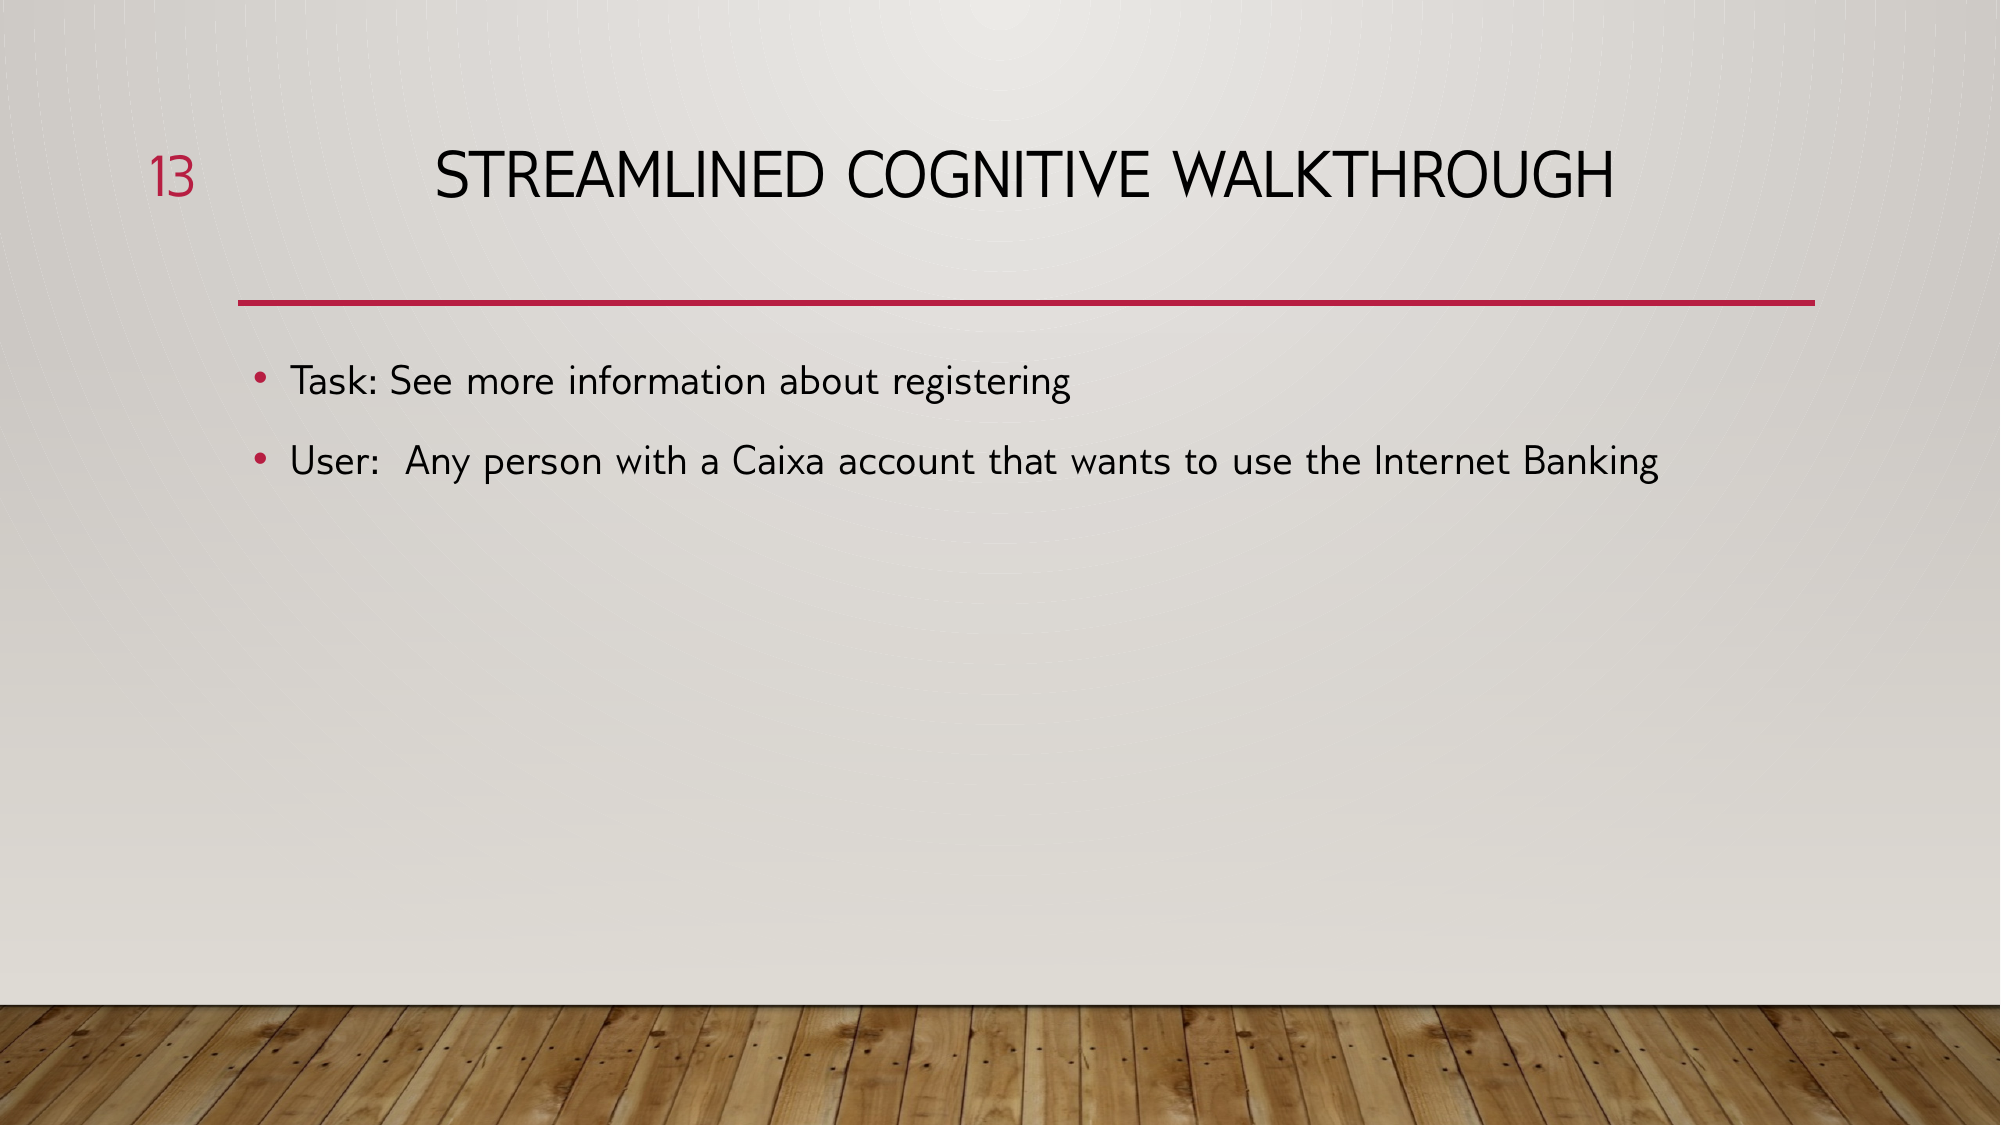

13
# Streamlined Cognitive walkthrough
Task: See more information about registering
User:  Any person with a Caixa account that wants to use the Internet Banking